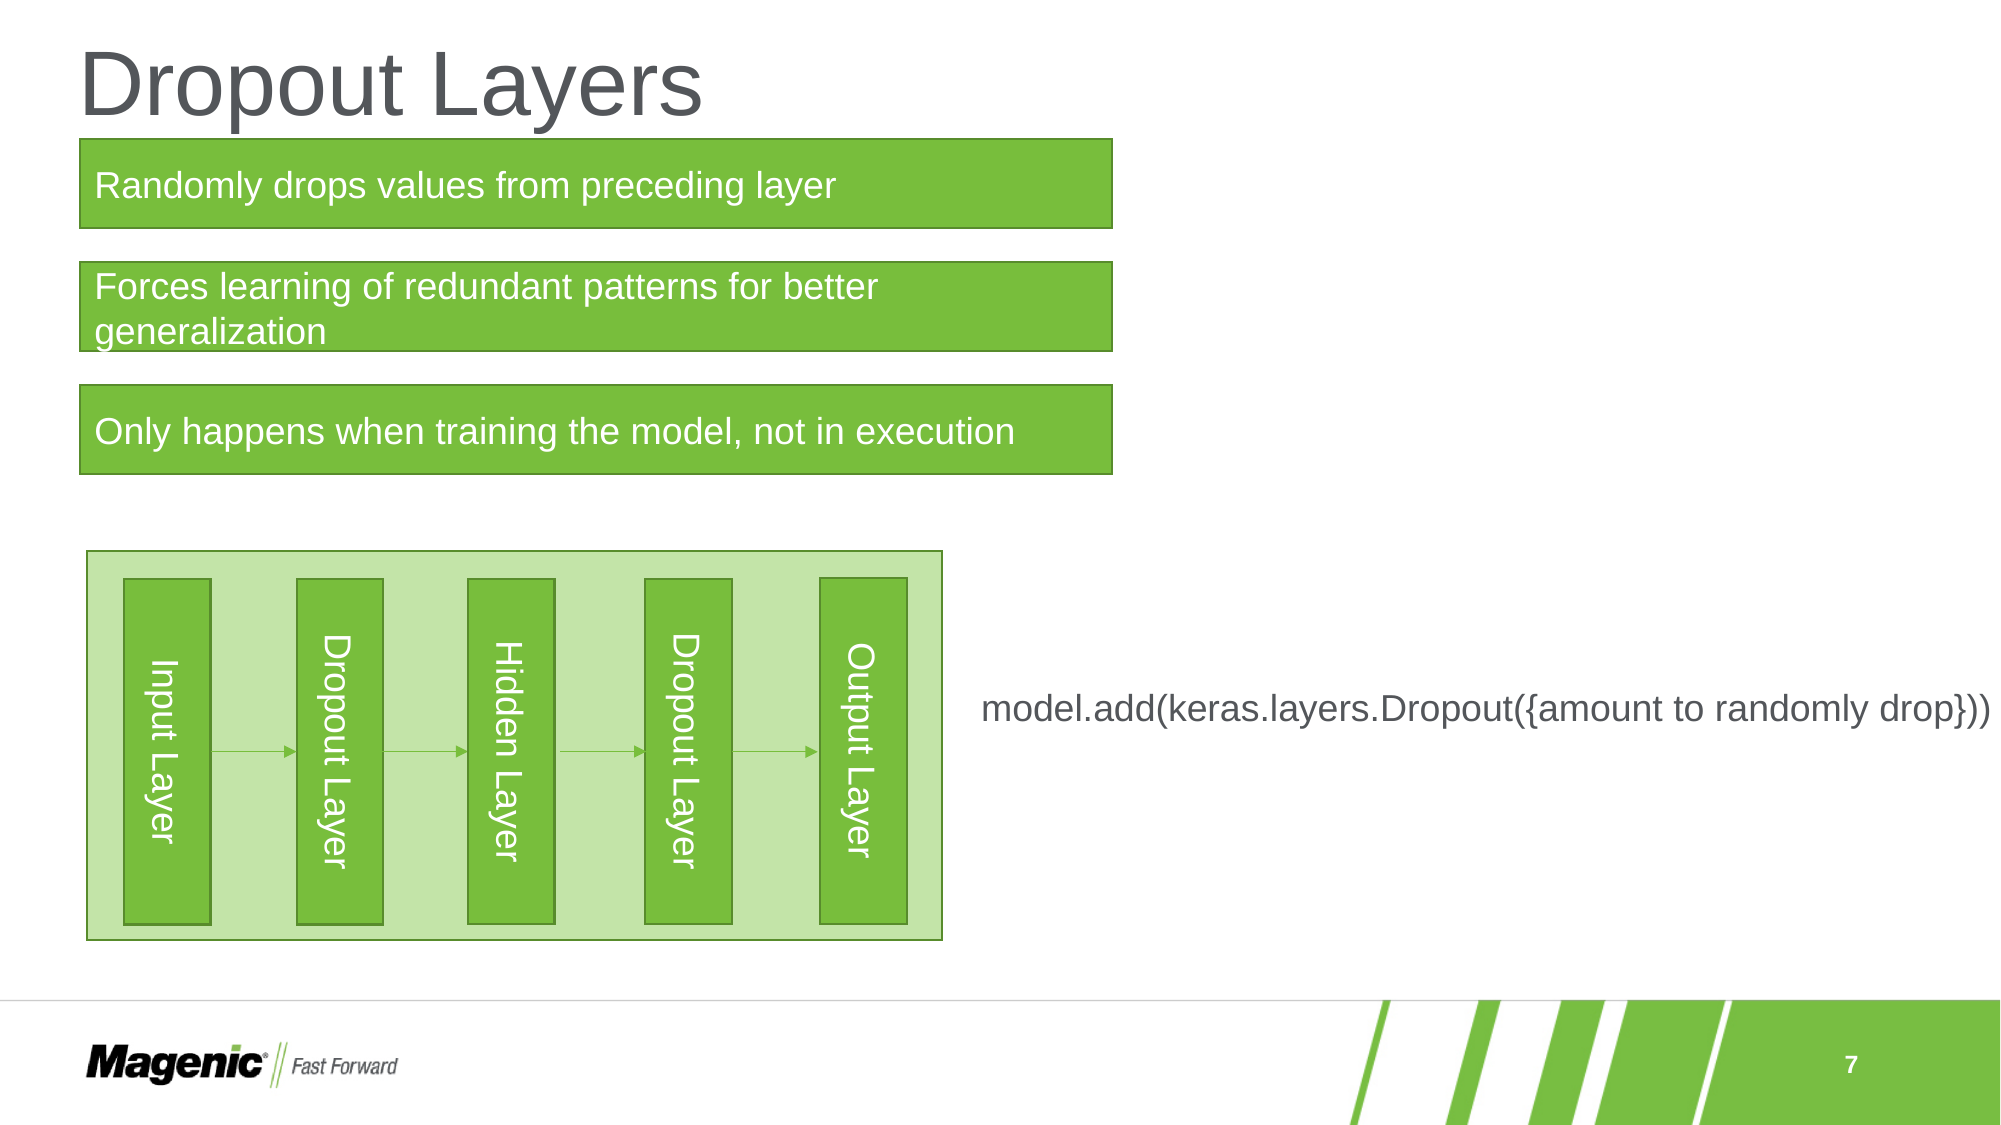

# Dropout Layers
Randomly drops values from preceding layer
Forces learning of redundant patterns for better generalization
Only happens when training the model, not in execution

Output Layer
Dropout Layer
Hidden Layer
Dropout Layer
Input Layer
model.add(keras.layers.Dropout({amount to randomly drop}))